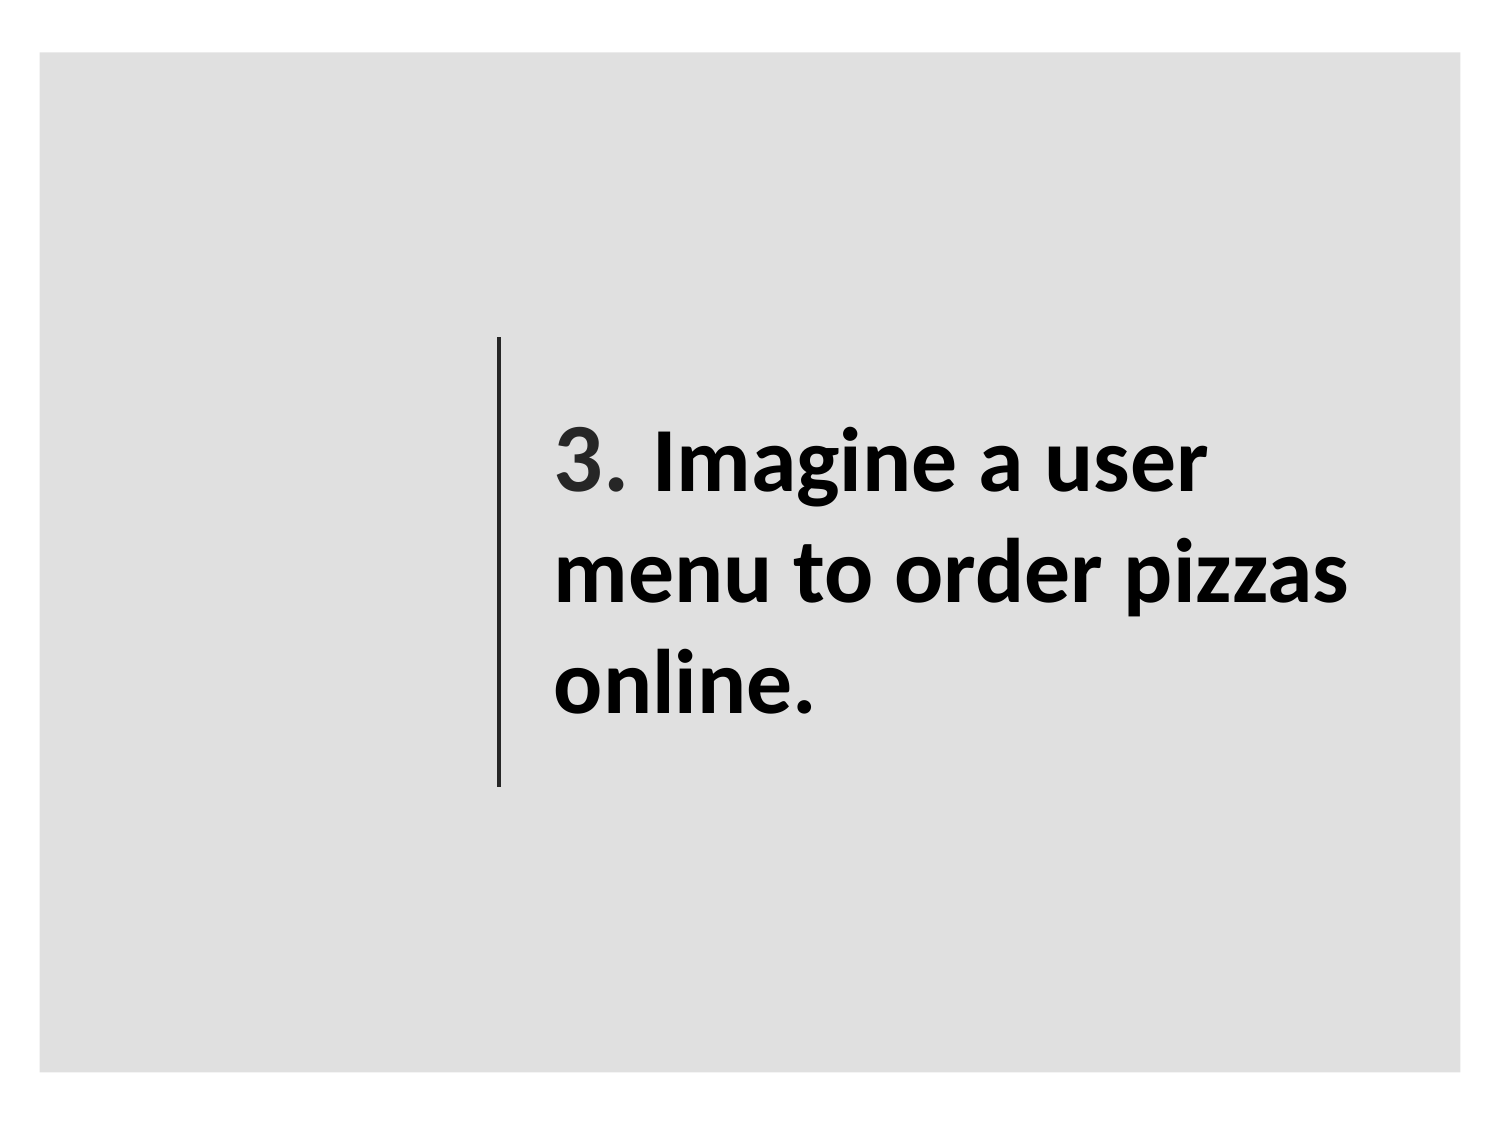

# 3. Imagine a user menu to order pizzas online.